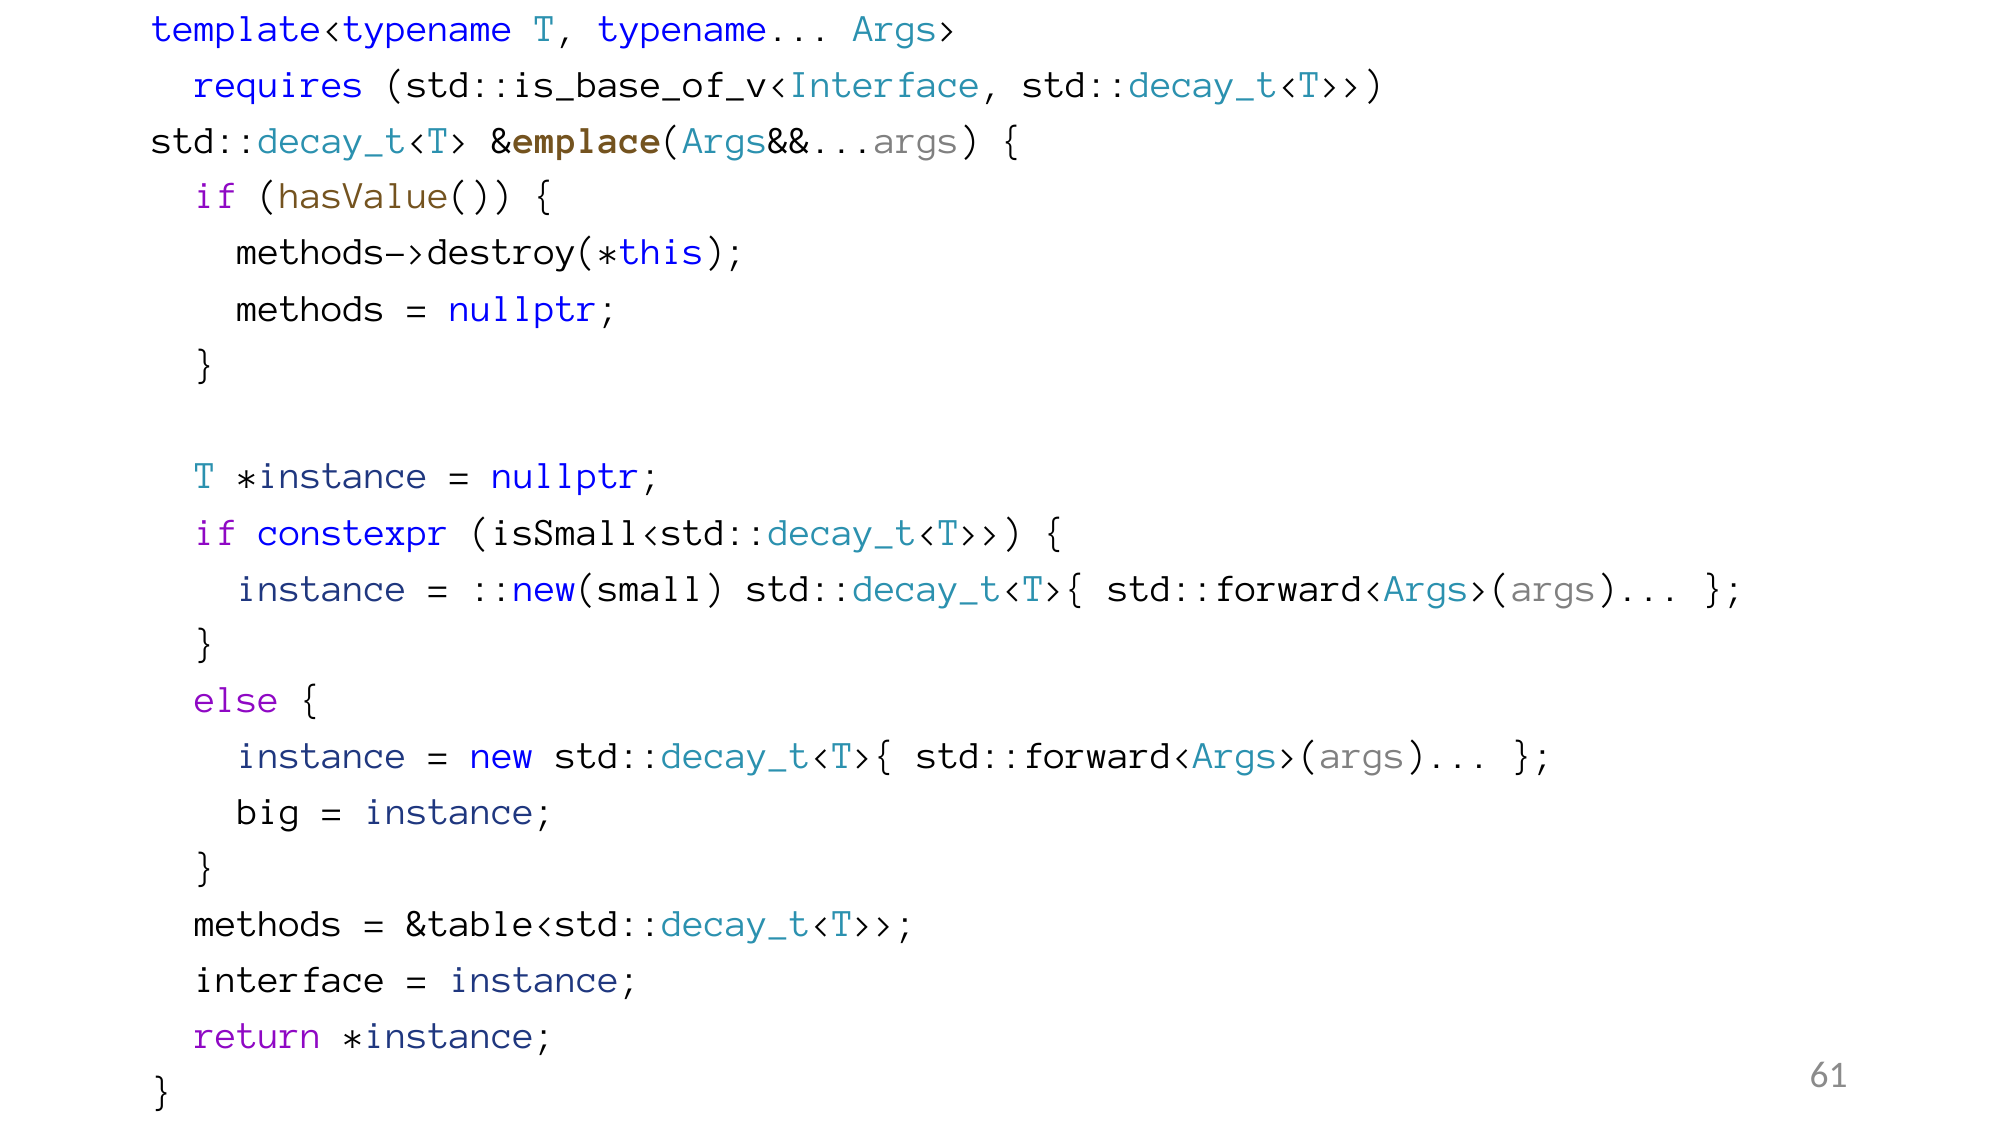

template<typename T, typename... Args>
  requires (std::is_base_of_v<Interface, std::decay_t<T>>)
std::decay_t<T> &emplace(Args&&...args) {
  if (hasValue()) {
    methods->destroy(*this);
    methods = nullptr;
  }

  T *instance = nullptr;
  if constexpr (isSmall<std::decay_t<T>>) {
    instance = ::new(small) std::decay_t<T>{ std::forward<Args>(args)... };
  }
  else {
    instance = new std::decay_t<T>{ std::forward<Args>(args)... };
    big = instance;
  }
  methods = &table<std::decay_t<T>>;
  interface = instance;
  return *instance;
}
61